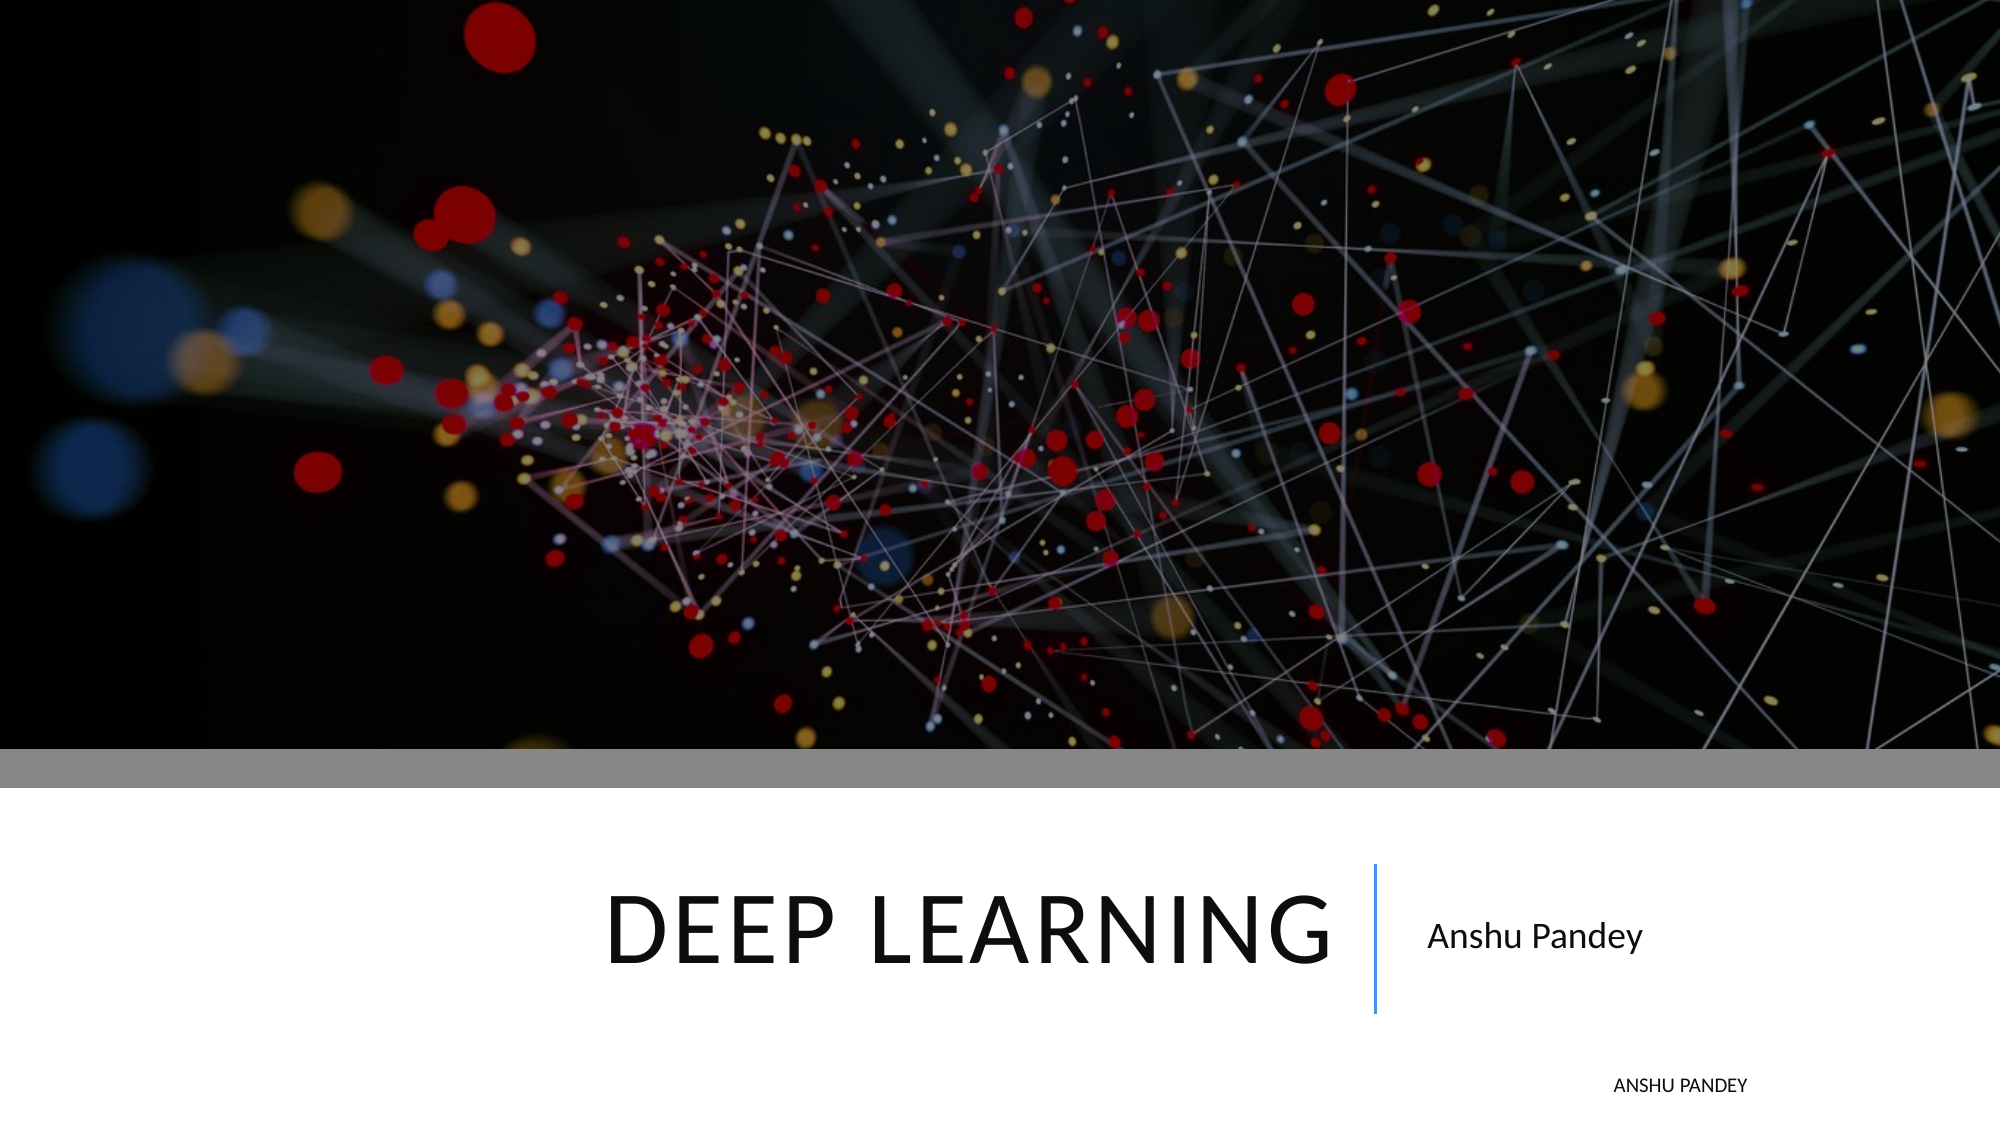

# Deep Learning
Anshu Pandey
Anshu Pandey